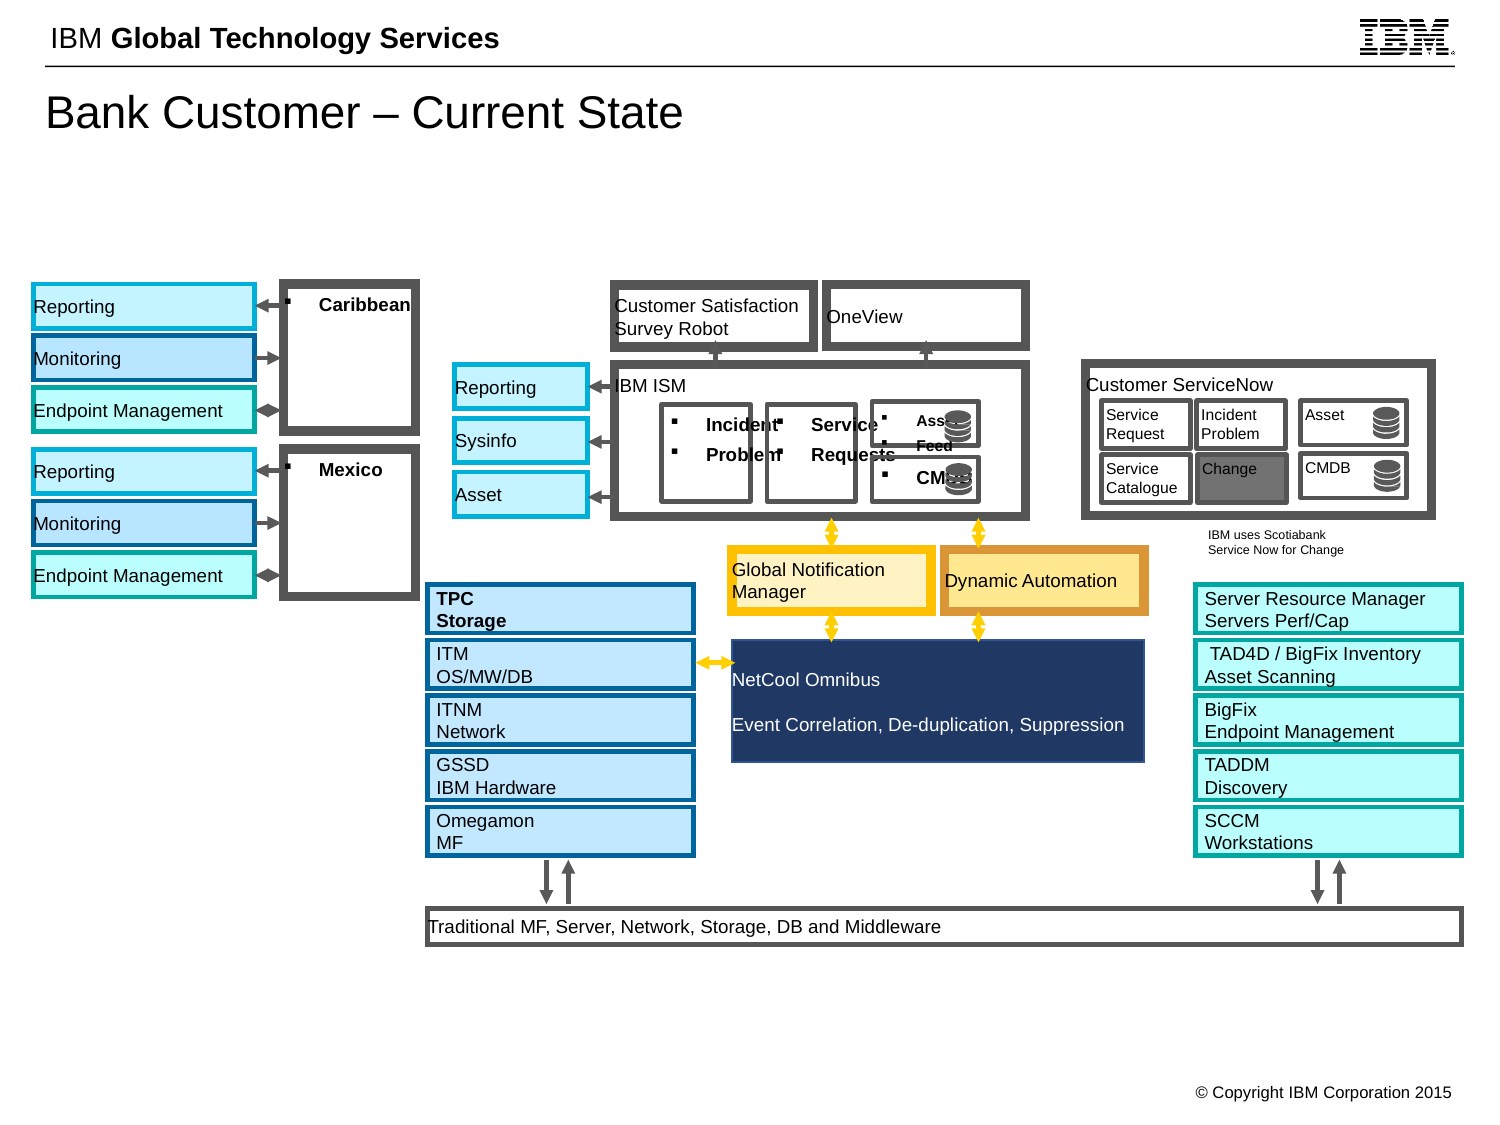

# Bank Customer – Current State
Reporting
Caribbean
OneView
Customer Satisfaction Survey Robot
Monitoring
Reporting
IBM ISM
Asset
Feed

Incident
Problem
Service
Requests
CMDB

Endpoint Management
Sysinfo
Reporting
Mexico
Asset
Monitoring
Global Notification Manager
Dynamic Automation
Endpoint Management
Server Resource Manager
Servers Perf/Cap
 TAD4D / BigFix Inventory
Asset Scanning

BigFix
Endpoint Management

TADDM
Discovery
SCCM
Workstations
ITM
OS/MW/DB
ITNM
Network
GSSD
IBM Hardware
Omegamon
MF
NetCool Omnibus

Event Correlation, De-duplication, Suppression
Traditional MF, Server, Network, Storage, DB and Middleware
Customer ServiceNow
Service
Request
Incident Problem
Asset

CMDB

Service
Catalogue
Change
IBM uses Scotiabank Service Now for Change
TPC
Storage